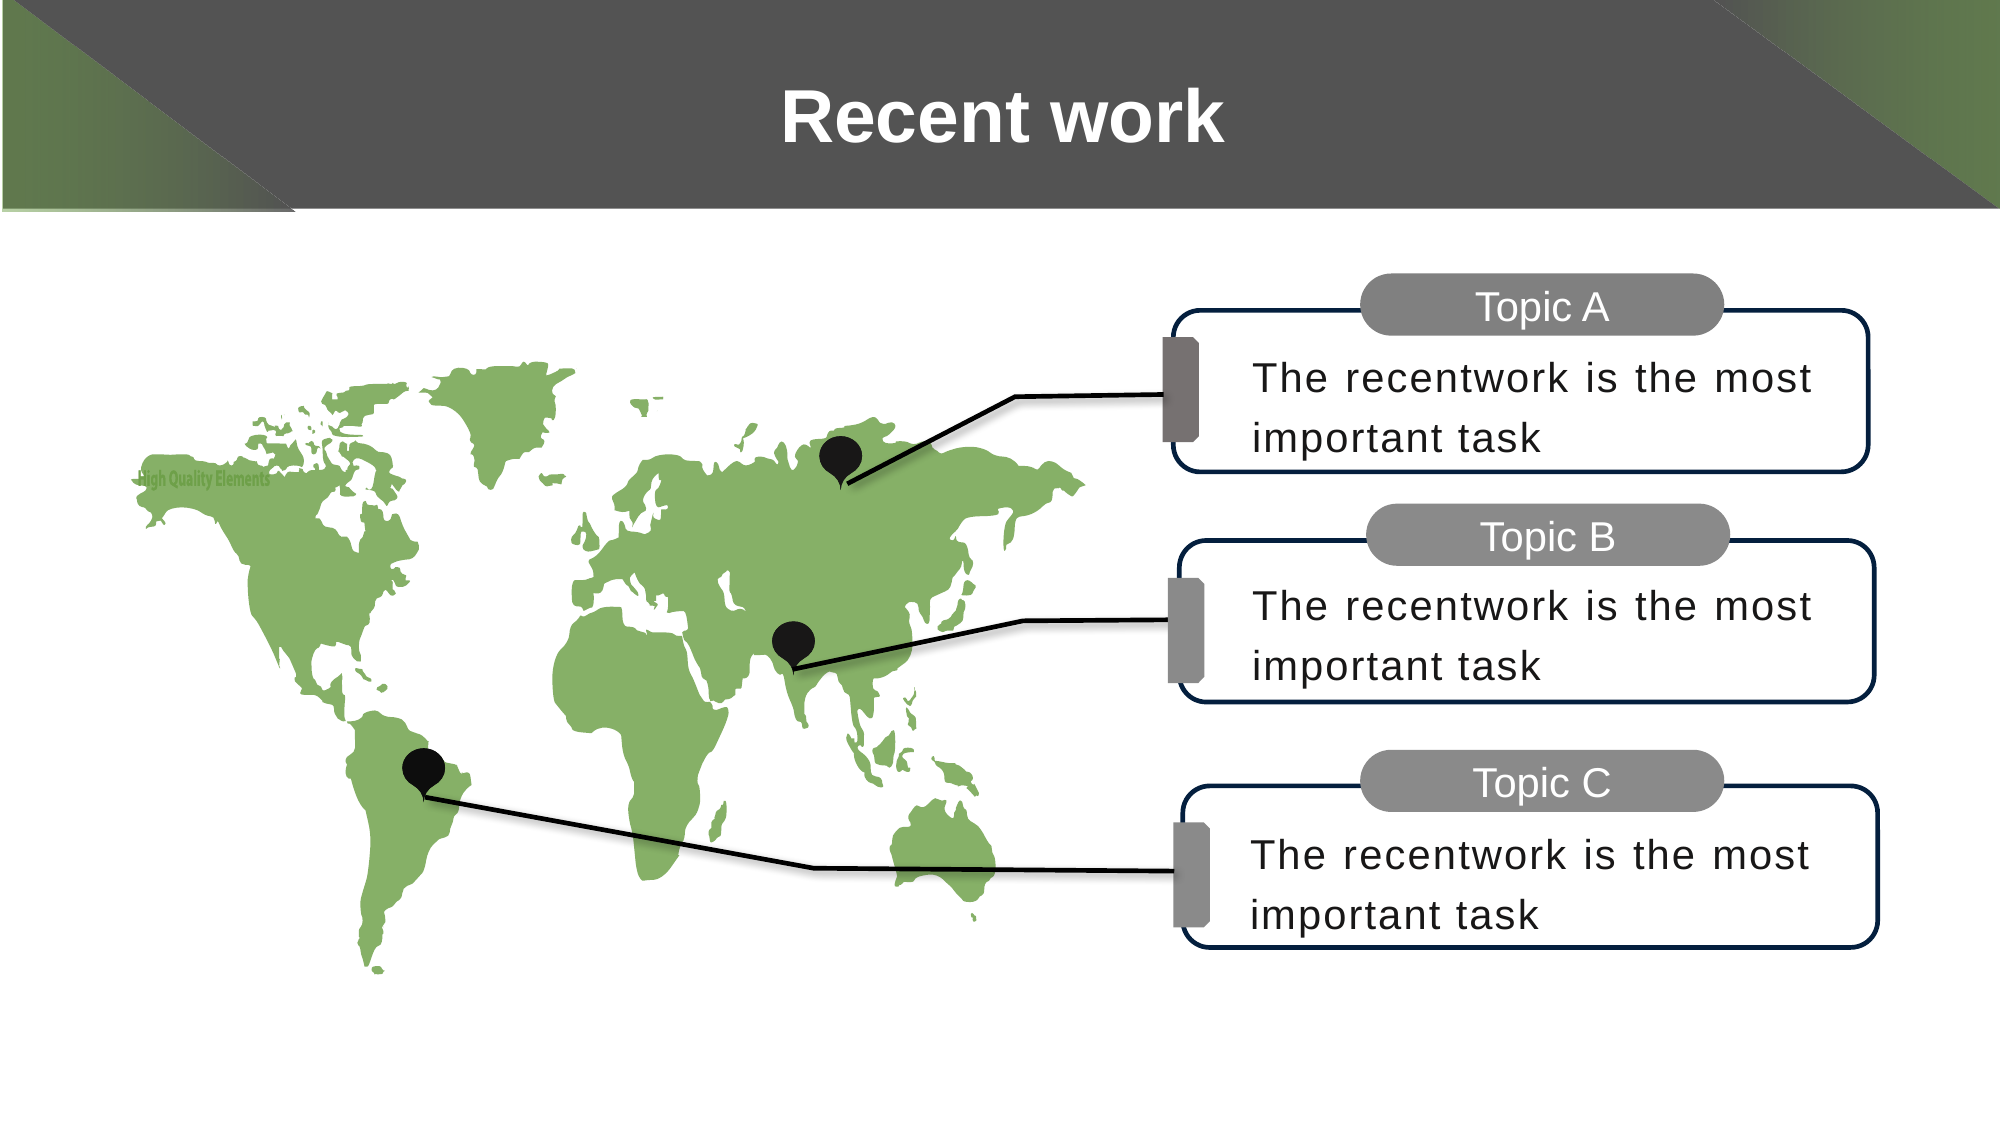

Recent work

Topic A

The recentwork is the most important task

Topic B

Topic C

The recentwork is the most important task

The recentwork is the most important task